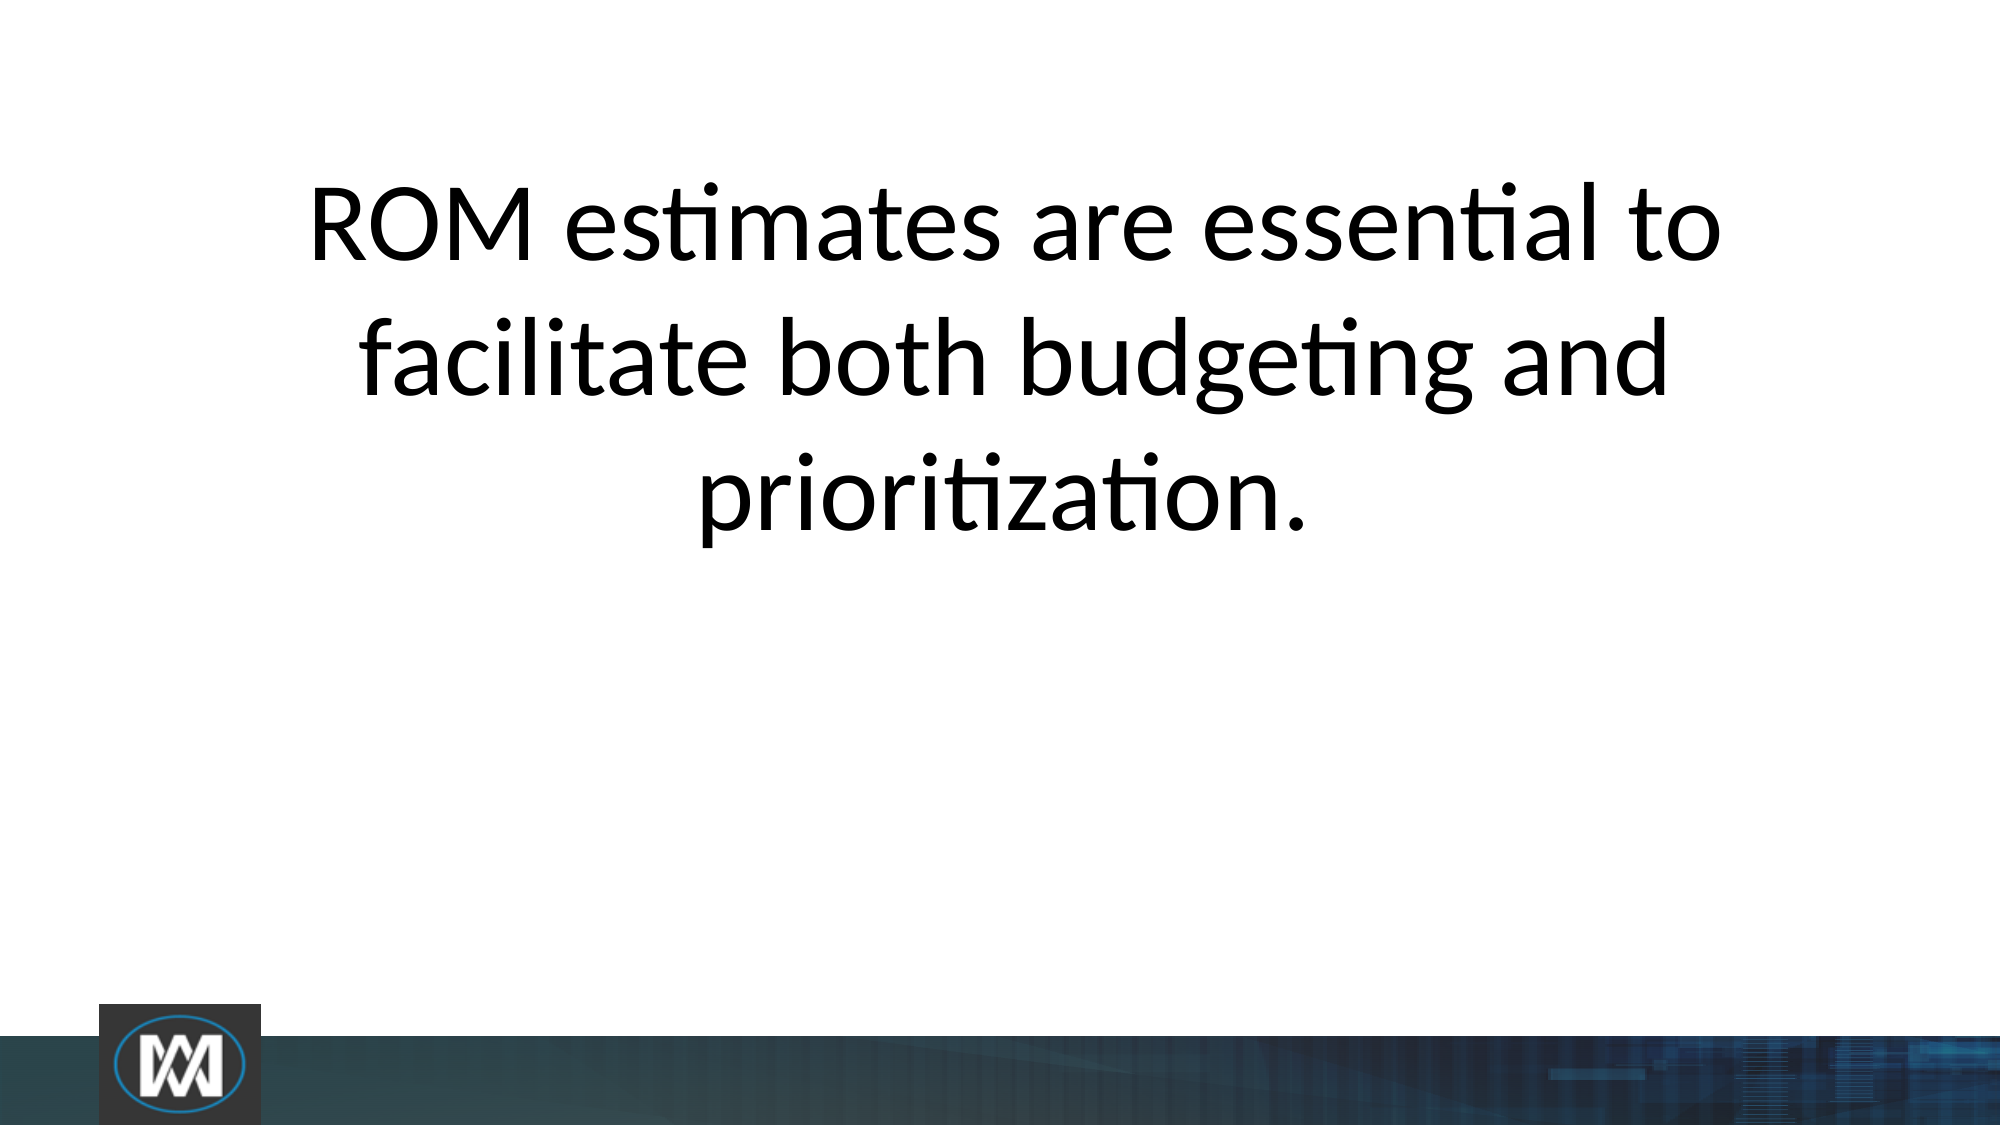

ROM estimates are essential to facilitate both budgeting and prioritization.